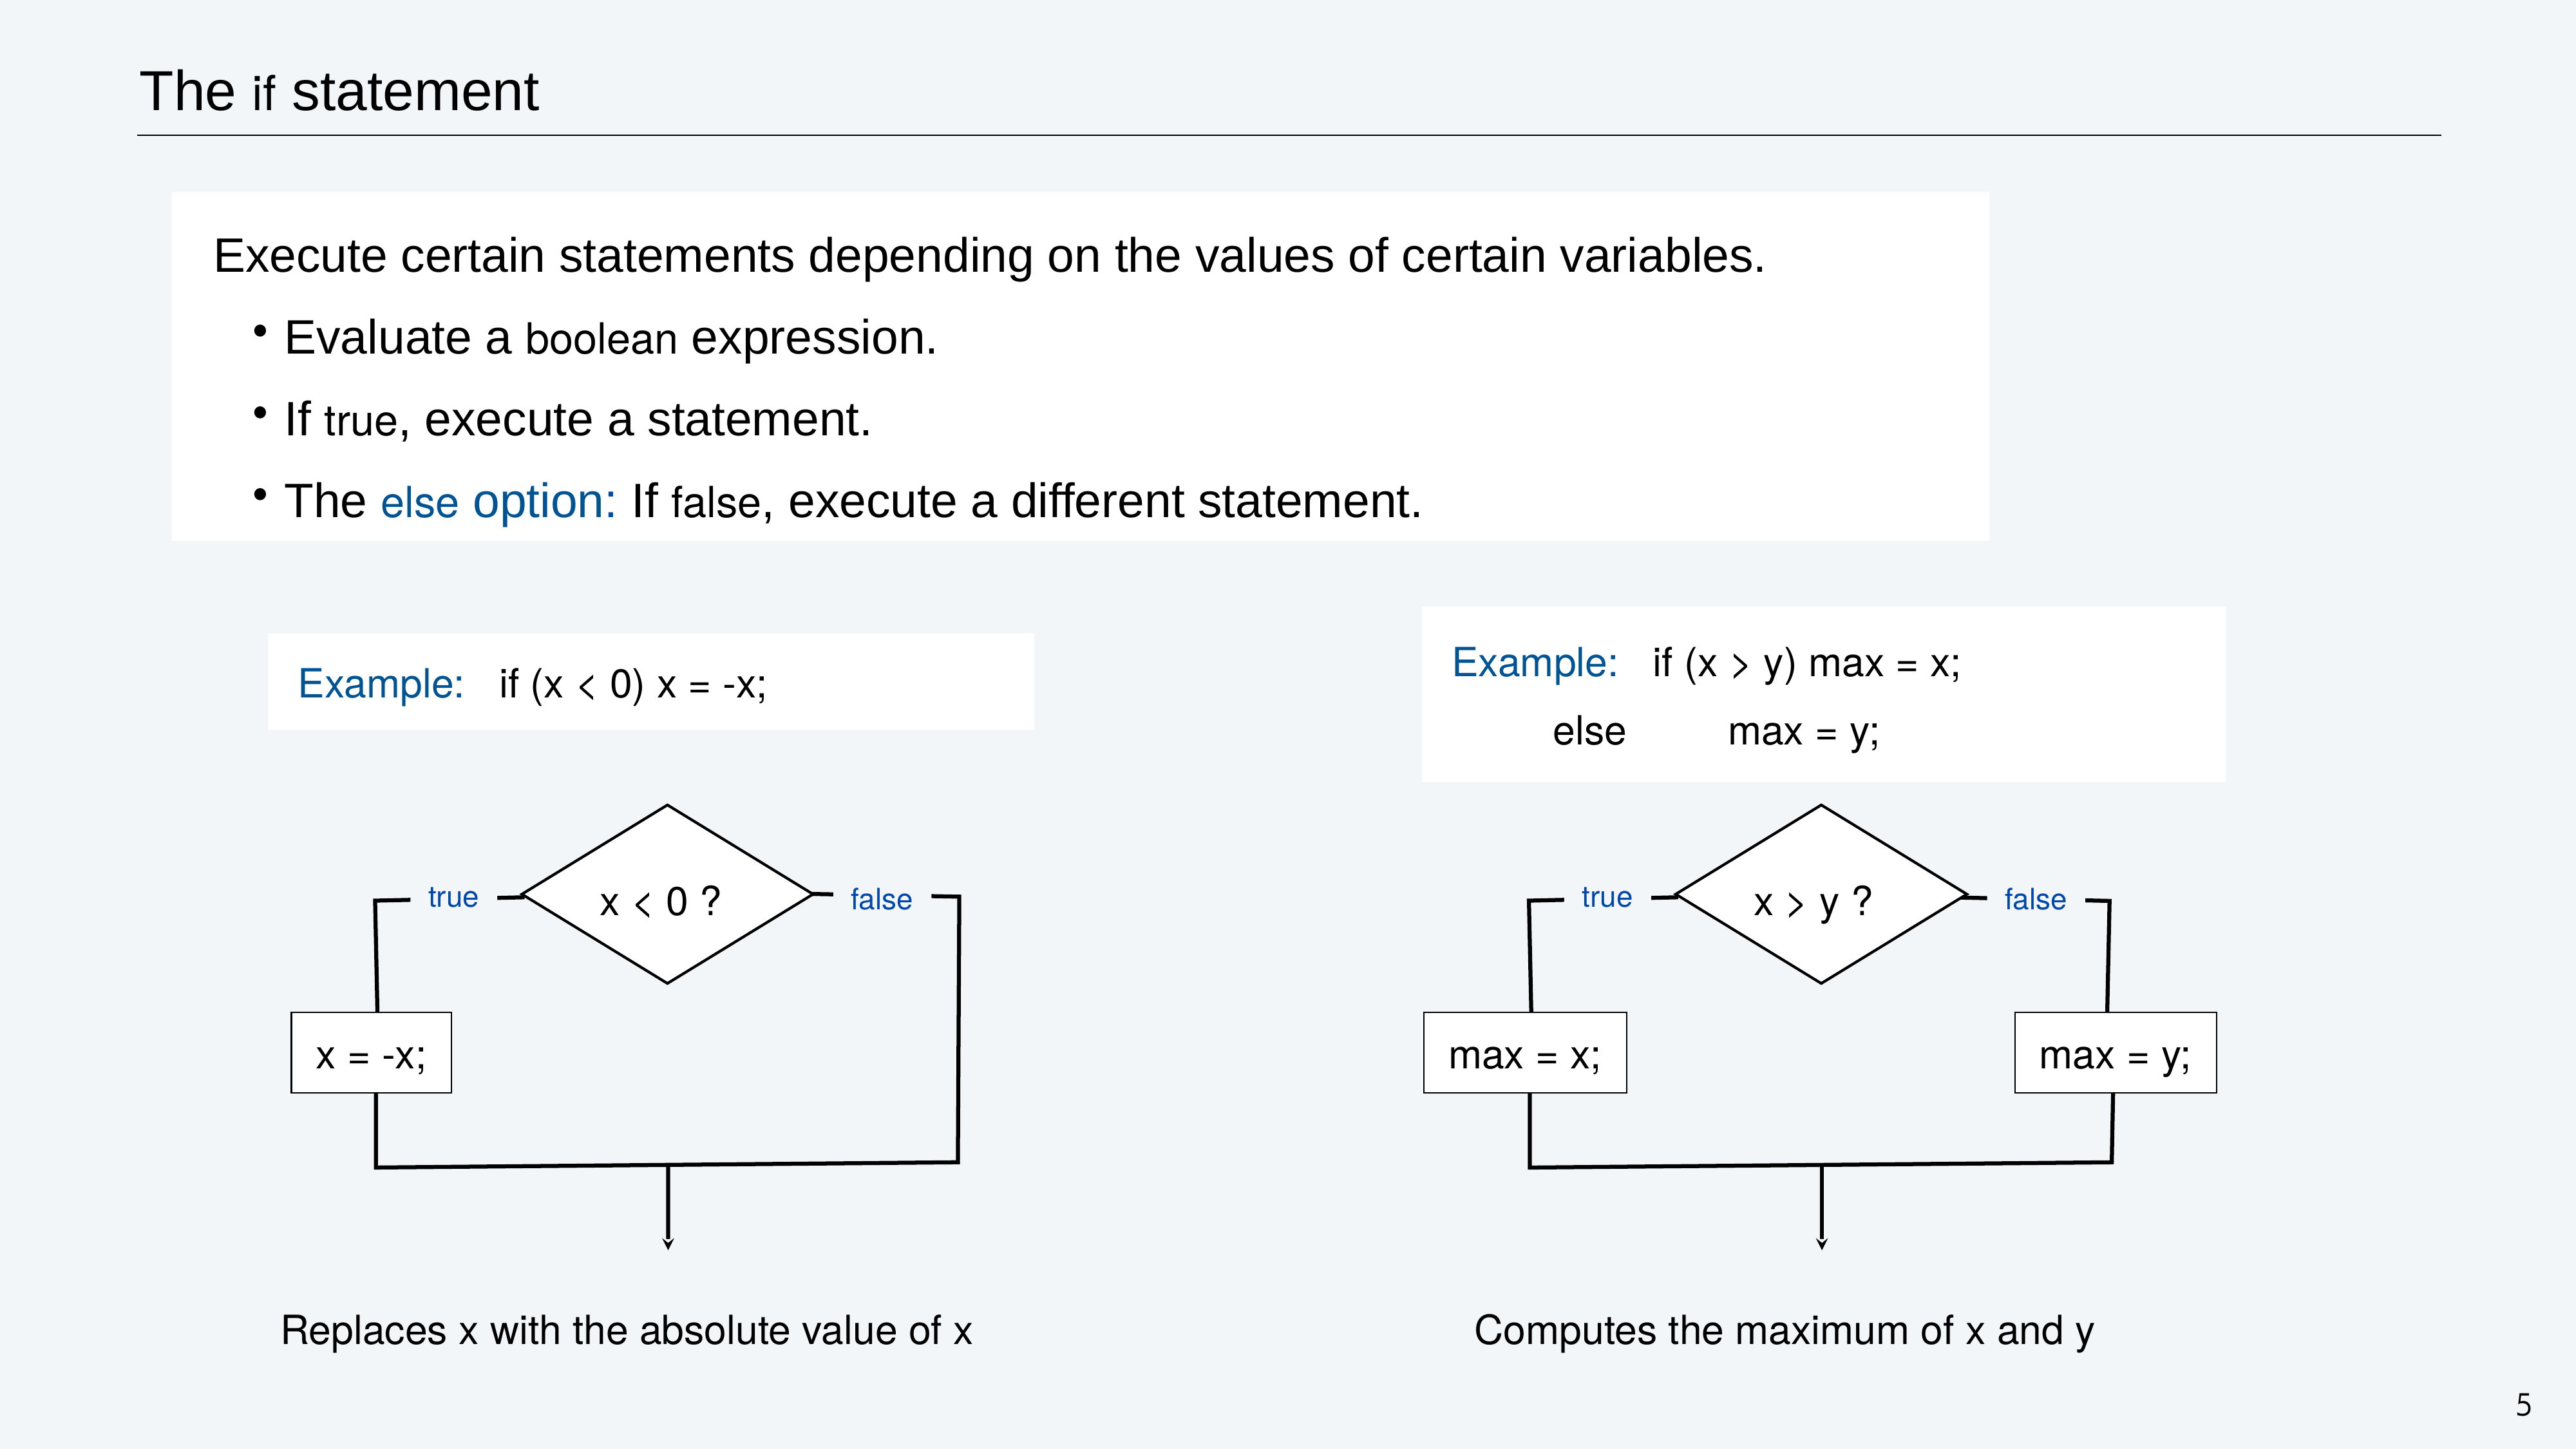

# The if statement
Execute certain statements depending on the values of certain variables.
Evaluate a boolean expression.
If true, execute a statement.
The else option: If false, execute a different statement.
Example:   if (x > y) max = x;
         else         max = y;

x > y ?
true
false

max = x;

max = y;
Computes the maximum of x and y

Example:   if (x < 0) x = -x;

x < 0 ?
true
false

x = -x;

Replaces x with the absolute value of x
5